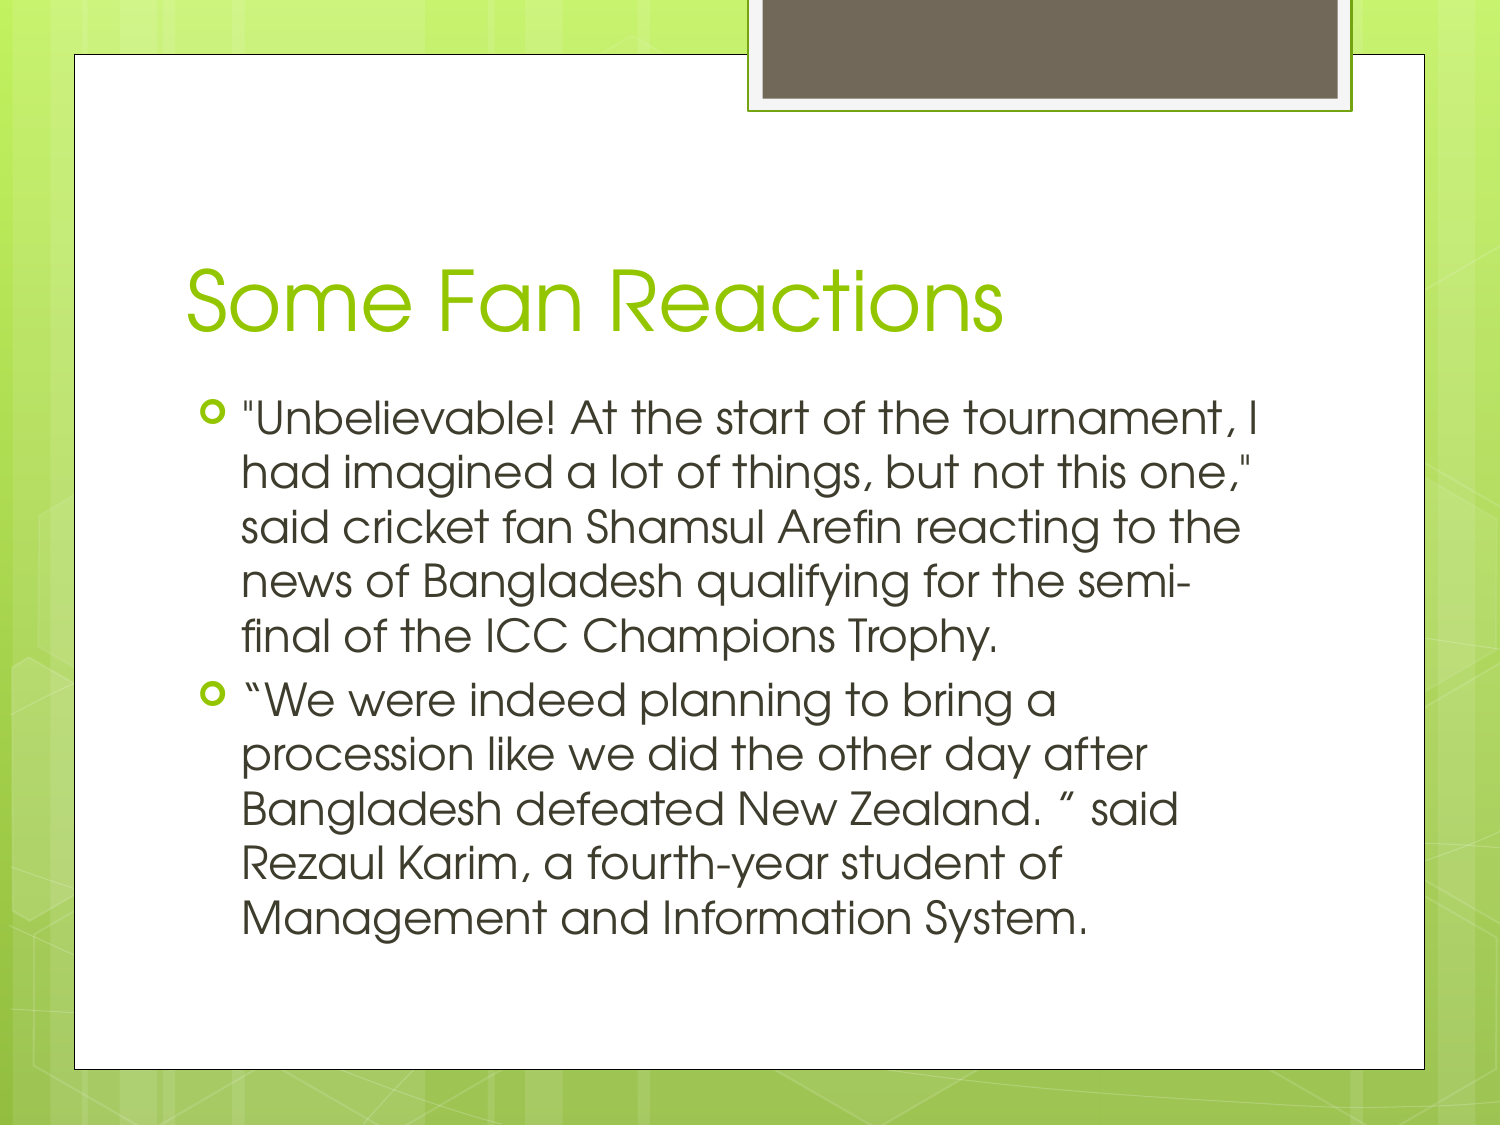

# Some Fan Reactions
"Unbelievable! At the start of the tournament, I had imagined a lot of things, but not this one," said cricket fan Shamsul Arefin reacting to the news of Bangladesh qualifying for the semi-final of the ICC Champions Trophy.
“We were indeed planning to bring a procession like we did the other day after Bangladesh defeated New Zealand. ” said Rezaul Karim, a fourth-year student of Management and Information System.